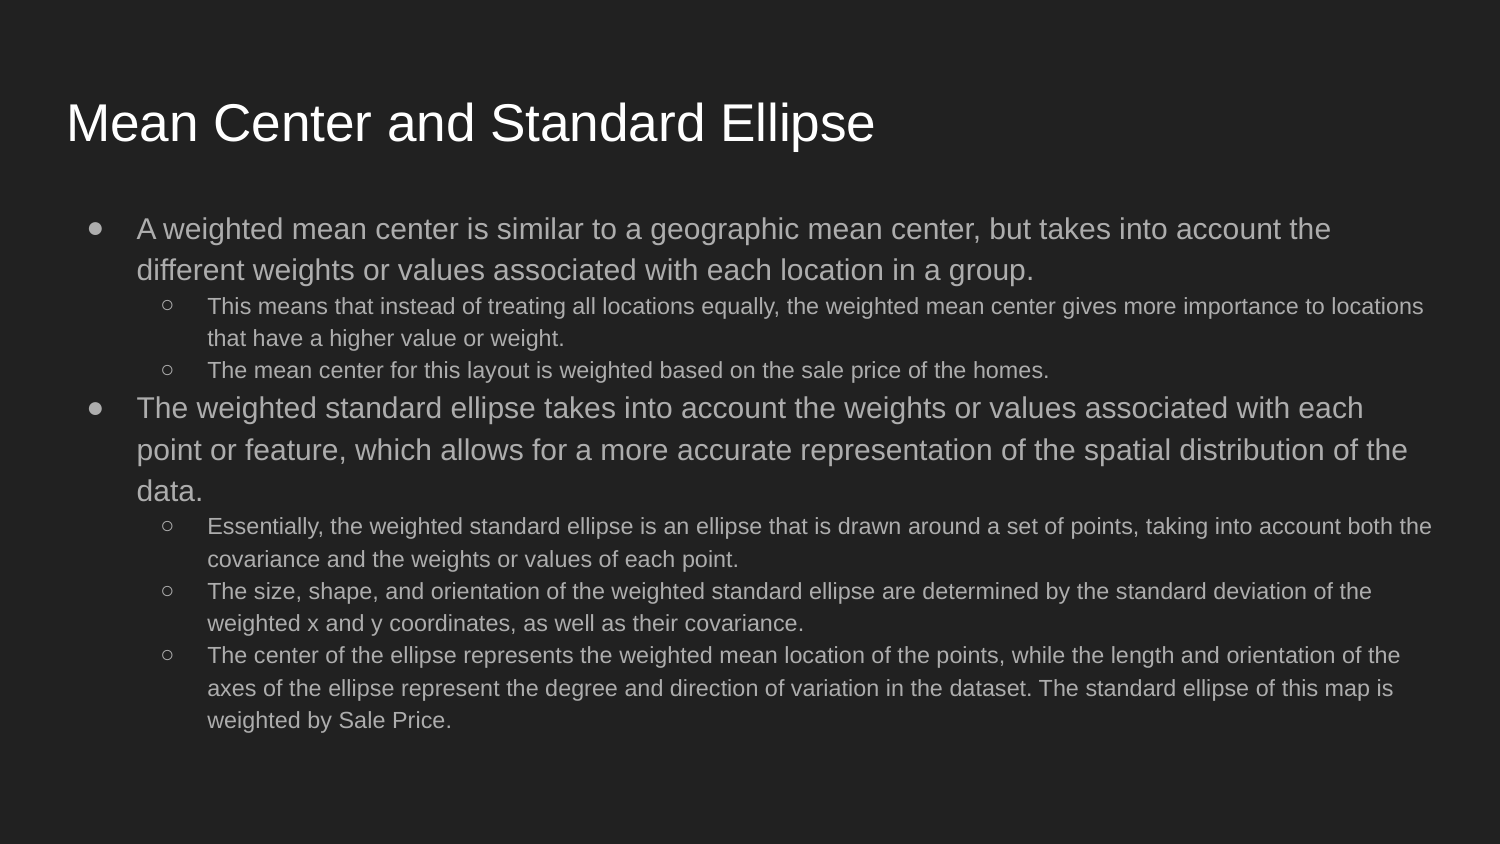

# Mean Center and Standard Ellipse
A weighted mean center is similar to a geographic mean center, but takes into account the different weights or values associated with each location in a group.
This means that instead of treating all locations equally, the weighted mean center gives more importance to locations that have a higher value or weight.
The mean center for this layout is weighted based on the sale price of the homes.
The weighted standard ellipse takes into account the weights or values associated with each point or feature, which allows for a more accurate representation of the spatial distribution of the data.
Essentially, the weighted standard ellipse is an ellipse that is drawn around a set of points, taking into account both the covariance and the weights or values of each point.
The size, shape, and orientation of the weighted standard ellipse are determined by the standard deviation of the weighted x and y coordinates, as well as their covariance.
The center of the ellipse represents the weighted mean location of the points, while the length and orientation of the axes of the ellipse represent the degree and direction of variation in the dataset. The standard ellipse of this map is weighted by Sale Price.